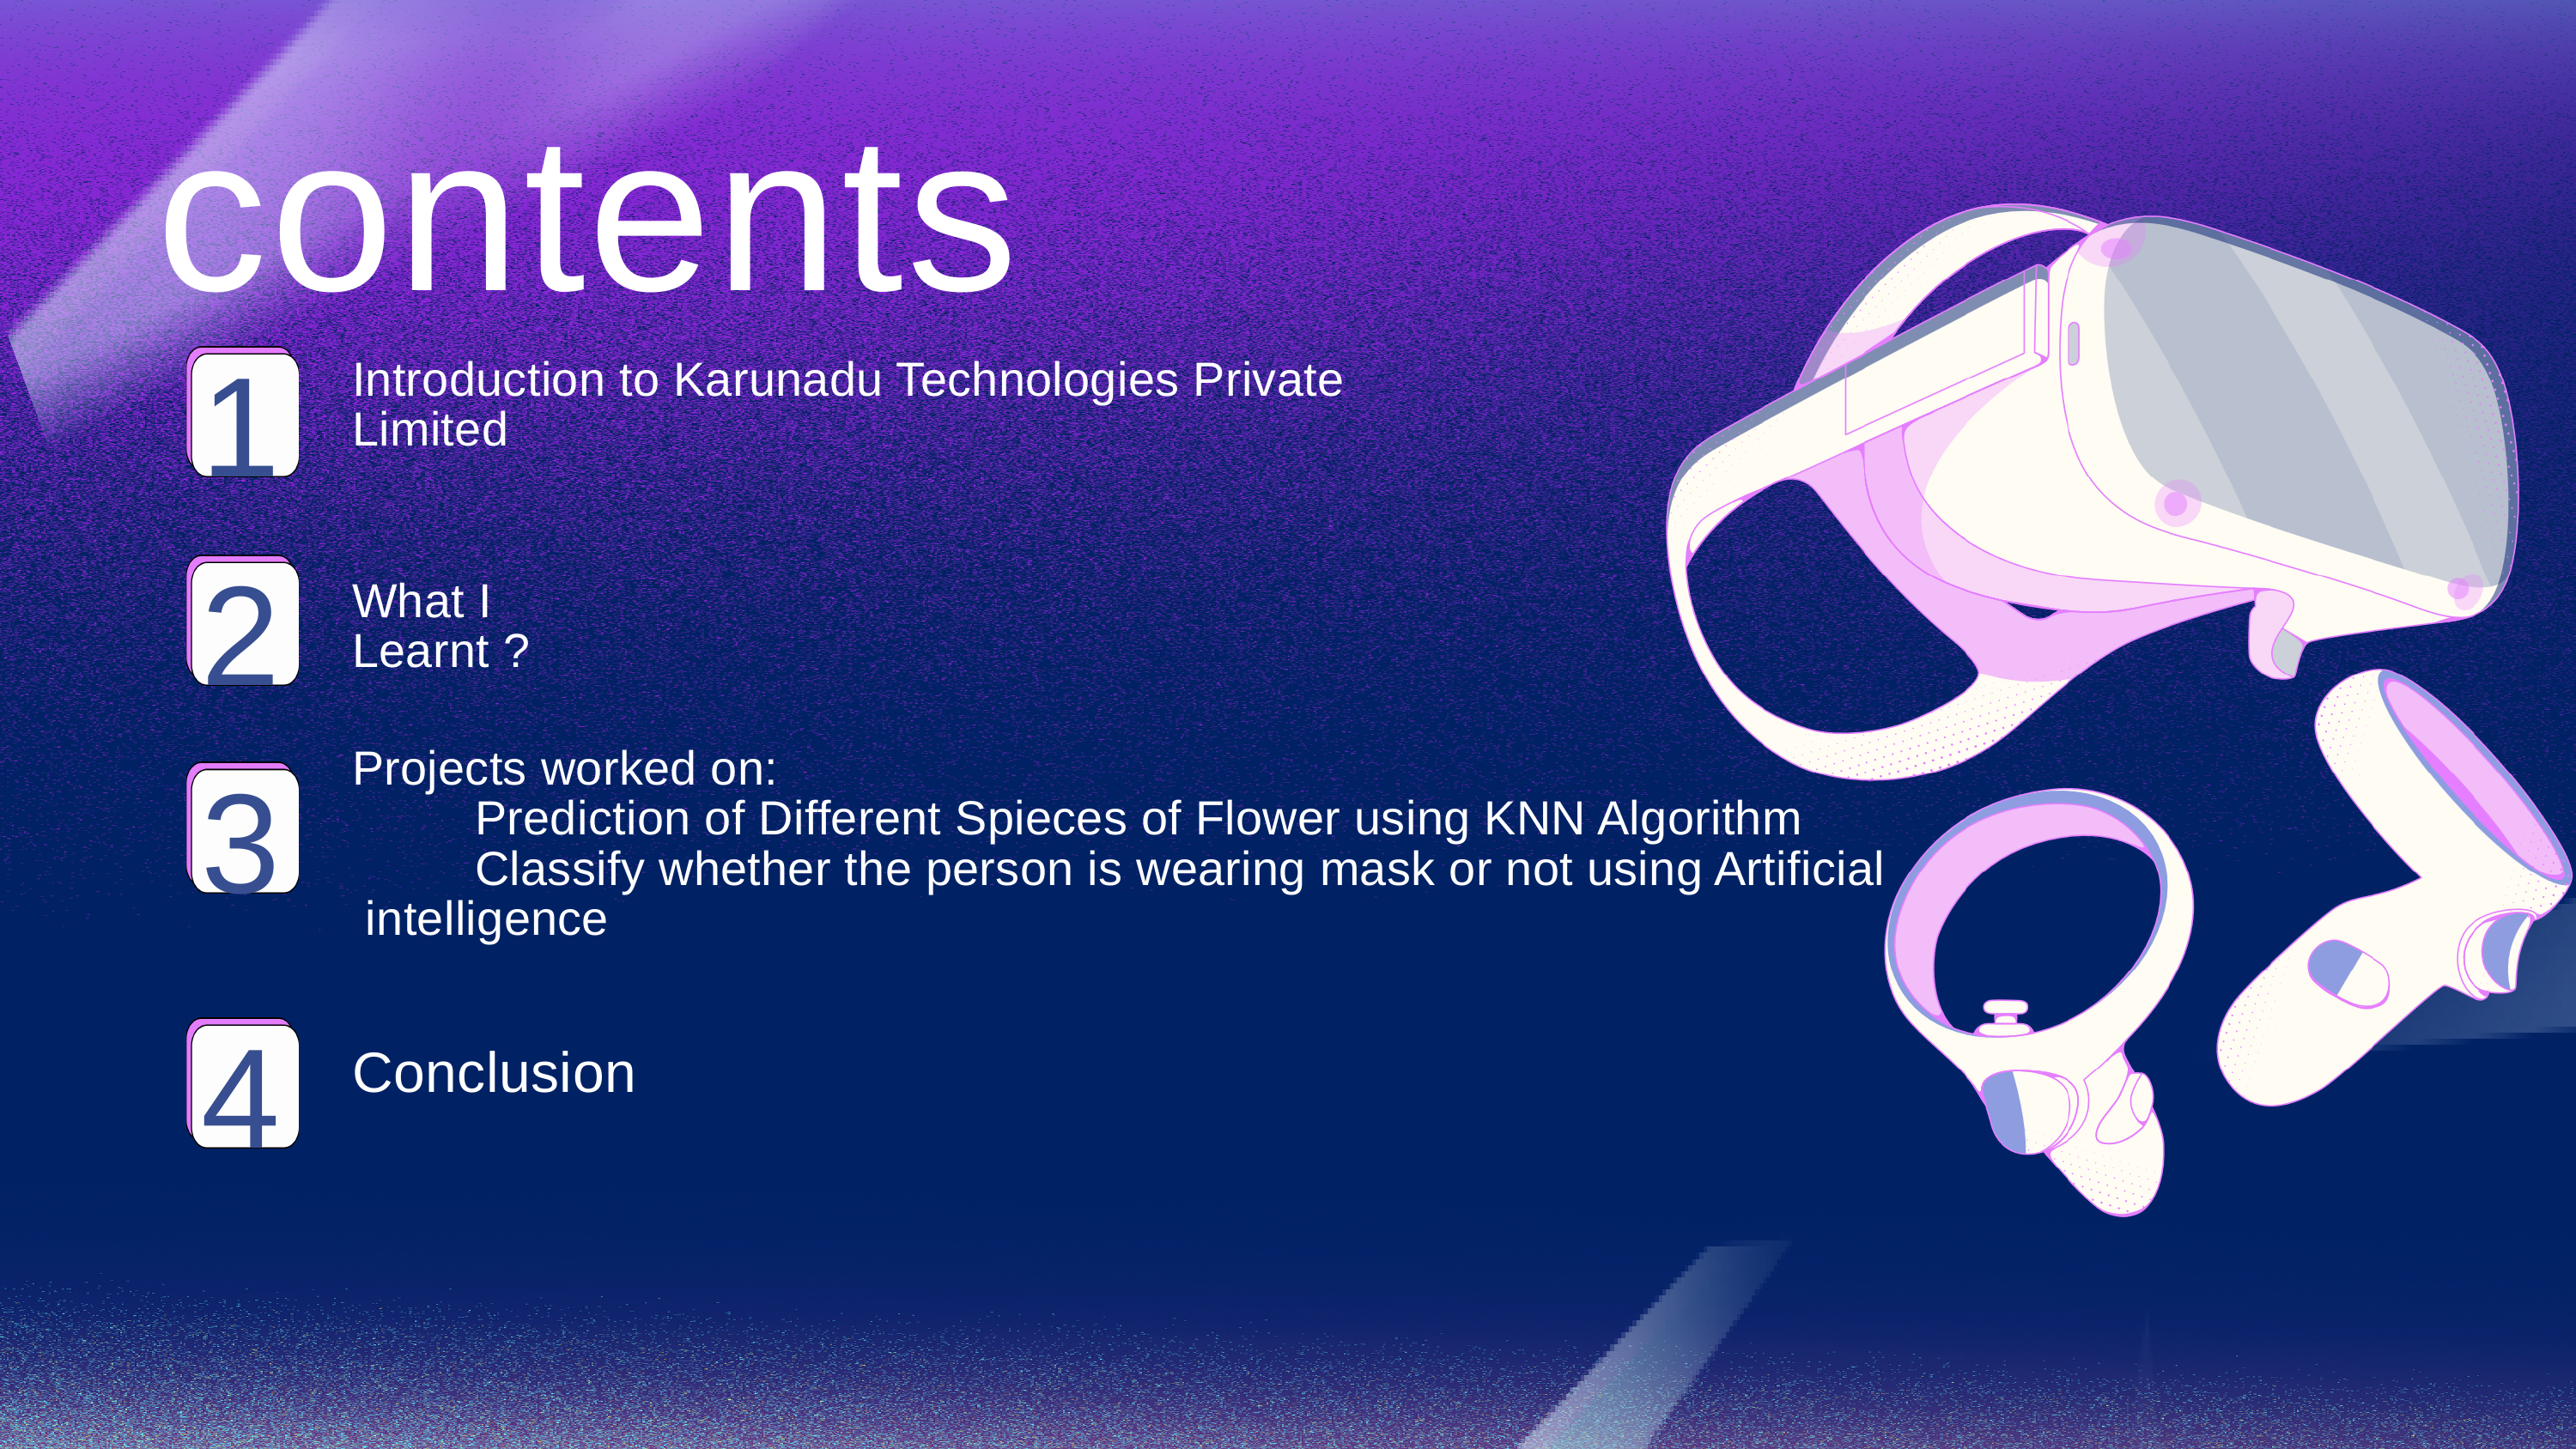

contents

1

Introduction to Karunadu Technologies Private Limited

2

What I Learnt ?

3

Projects worked on:
         Prediction of Different Spieces of Flower using KNN Algorithm
         Classify whether the person is wearing mask or not using Artificial    intelligence

4

Conclusion